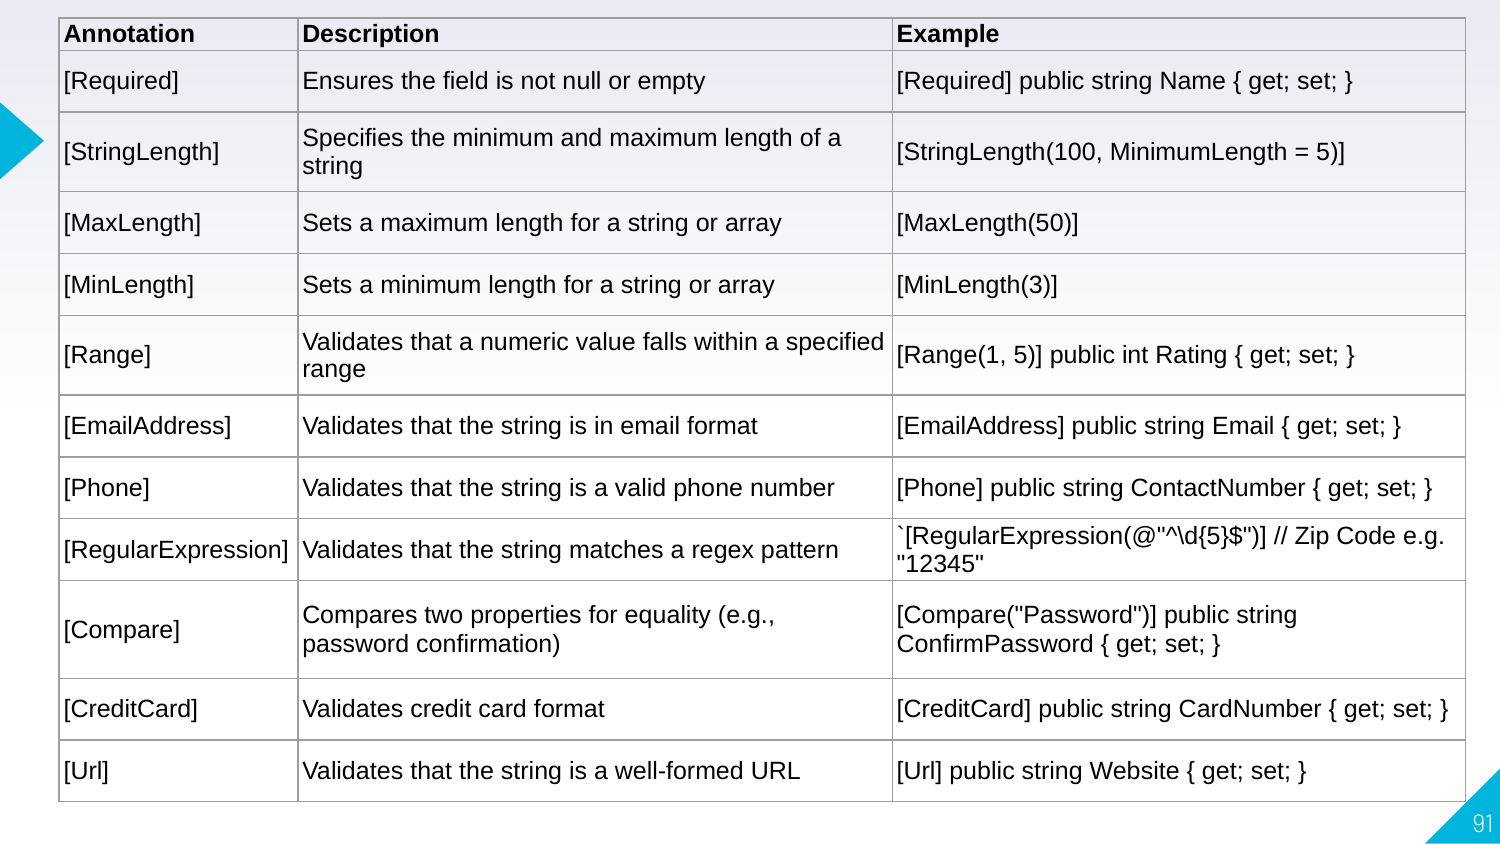

| Annotation | Description | Example |
| --- | --- | --- |
| [Required] | Ensures the field is not null or empty | [Required] public string Name { get; set; } |
| [StringLength] | Specifies the minimum and maximum length of a string | [StringLength(100, MinimumLength = 5)] |
| [MaxLength] | Sets a maximum length for a string or array | [MaxLength(50)] |
| [MinLength] | Sets a minimum length for a string or array | [MinLength(3)] |
| [Range] | Validates that a numeric value falls within a specified range | [Range(1, 5)] public int Rating { get; set; } |
| [EmailAddress] | Validates that the string is in email format | [EmailAddress] public string Email { get; set; } |
| [Phone] | Validates that the string is a valid phone number | [Phone] public string ContactNumber { get; set; } |
| [RegularExpression] | Validates that the string matches a regex pattern | `[RegularExpression(@"^\d{5}$")] // Zip Code e.g. "12345" |
| [Compare] | Compares two properties for equality (e.g., password confirmation) | [Compare("Password")] public string ConfirmPassword { get; set; } |
| [CreditCard] | Validates credit card format | [CreditCard] public string CardNumber { get; set; } |
| [Url] | Validates that the string is a well-formed URL | [Url] public string Website { get; set; } |
91